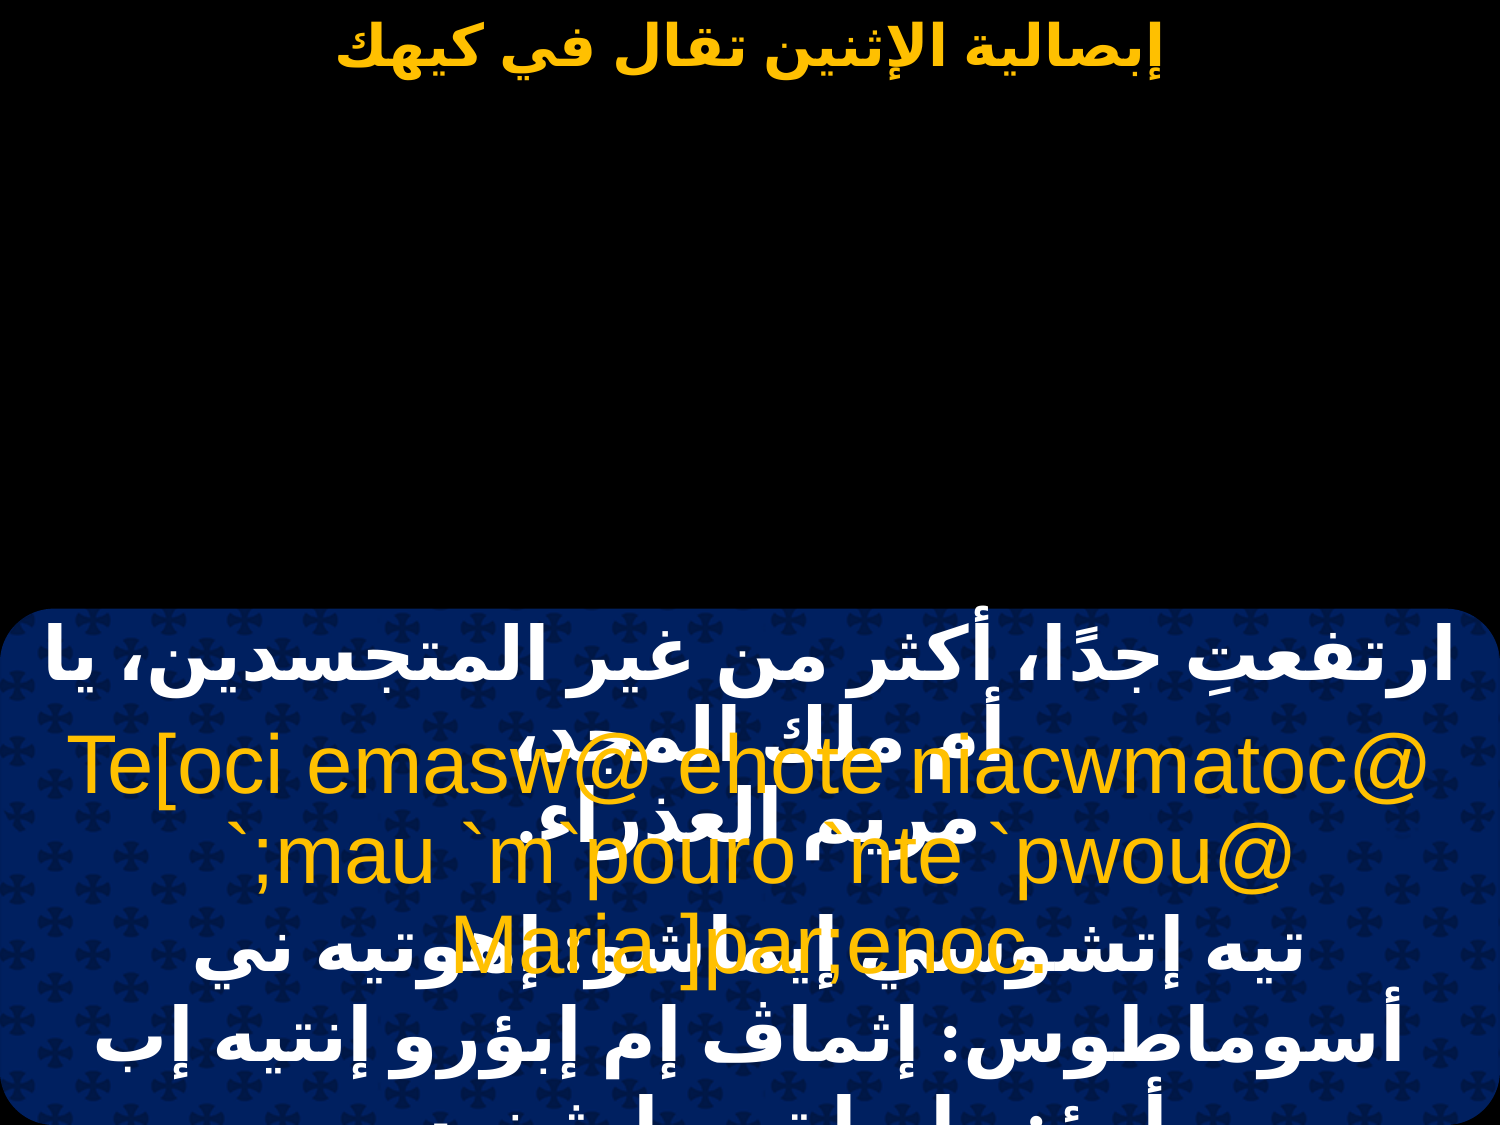

#
ارتفعتِ جدًا، أكثر من غير المتجسدين، يا أم ملك المجد،
مريم العذراء.
Te[oci emasw@ ehote niacwmatoc@
 `;mau `m`pouro `nte `pwou@ Maria ]par;enoc.
تيه إتشوسي إيماشو: إهوتيه ني أسوماطوس: إثماڤ إم إبؤرو إنتيه إب أوؤ: ماريا تي بارثينوس.